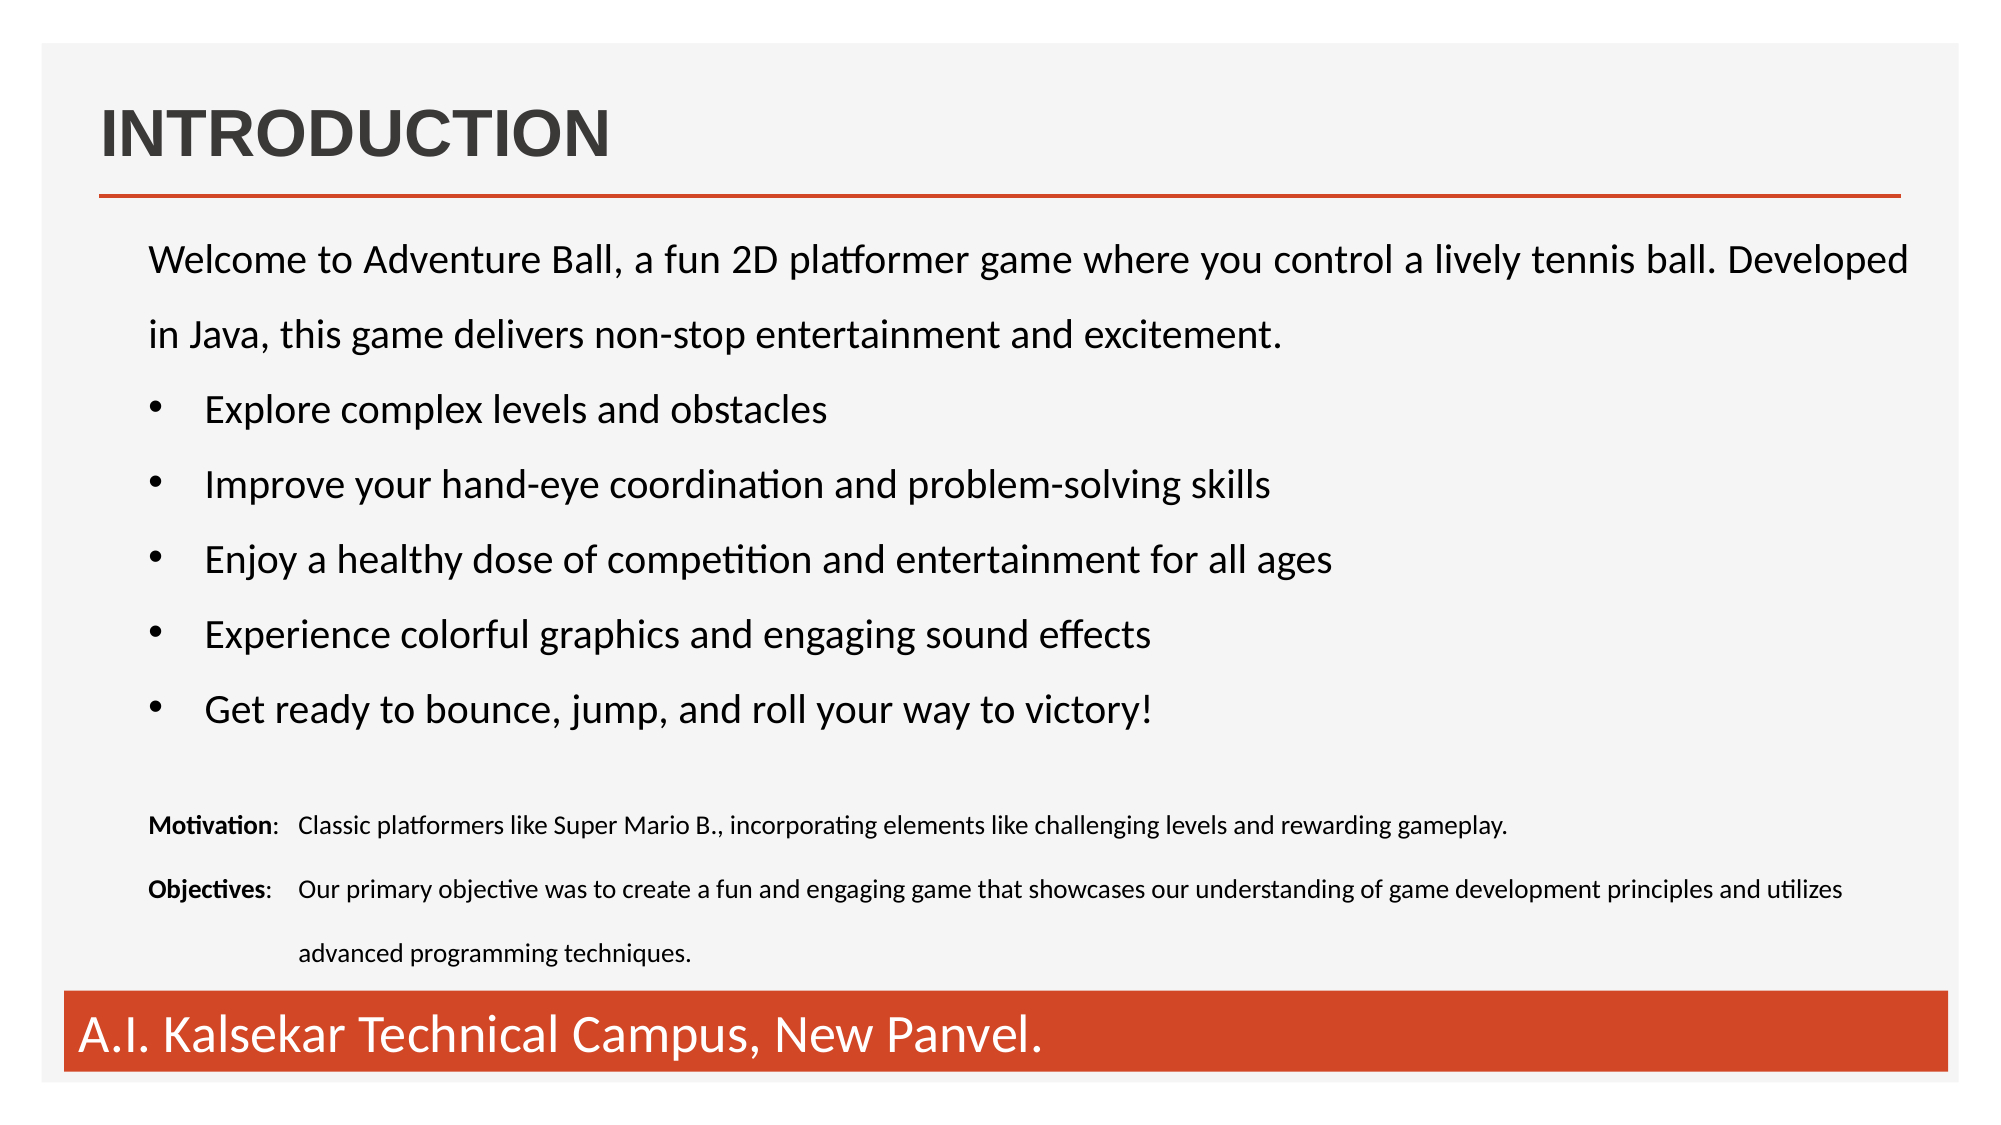

# INTRODUCTION
Welcome to Adventure Ball, a fun 2D platformer game where you control a lively tennis ball. Developed in Java, this game delivers non-stop entertainment and excitement.
Explore complex levels and obstacles
Improve your hand-eye coordination and problem-solving skills
Enjoy a healthy dose of competition and entertainment for all ages
Experience colorful graphics and engaging sound effects
Get ready to bounce, jump, and roll your way to victory!

Motivation: 	Classic platformers like Super Mario B., incorporating elements like challenging levels and rewarding gameplay.
Objectives: 	Our primary objective was to create a fun and engaging game that showcases our understanding of game development principles and utilizes 	advanced programming techniques.

A.I. Kalsekar Technical Campus, New Panvel.